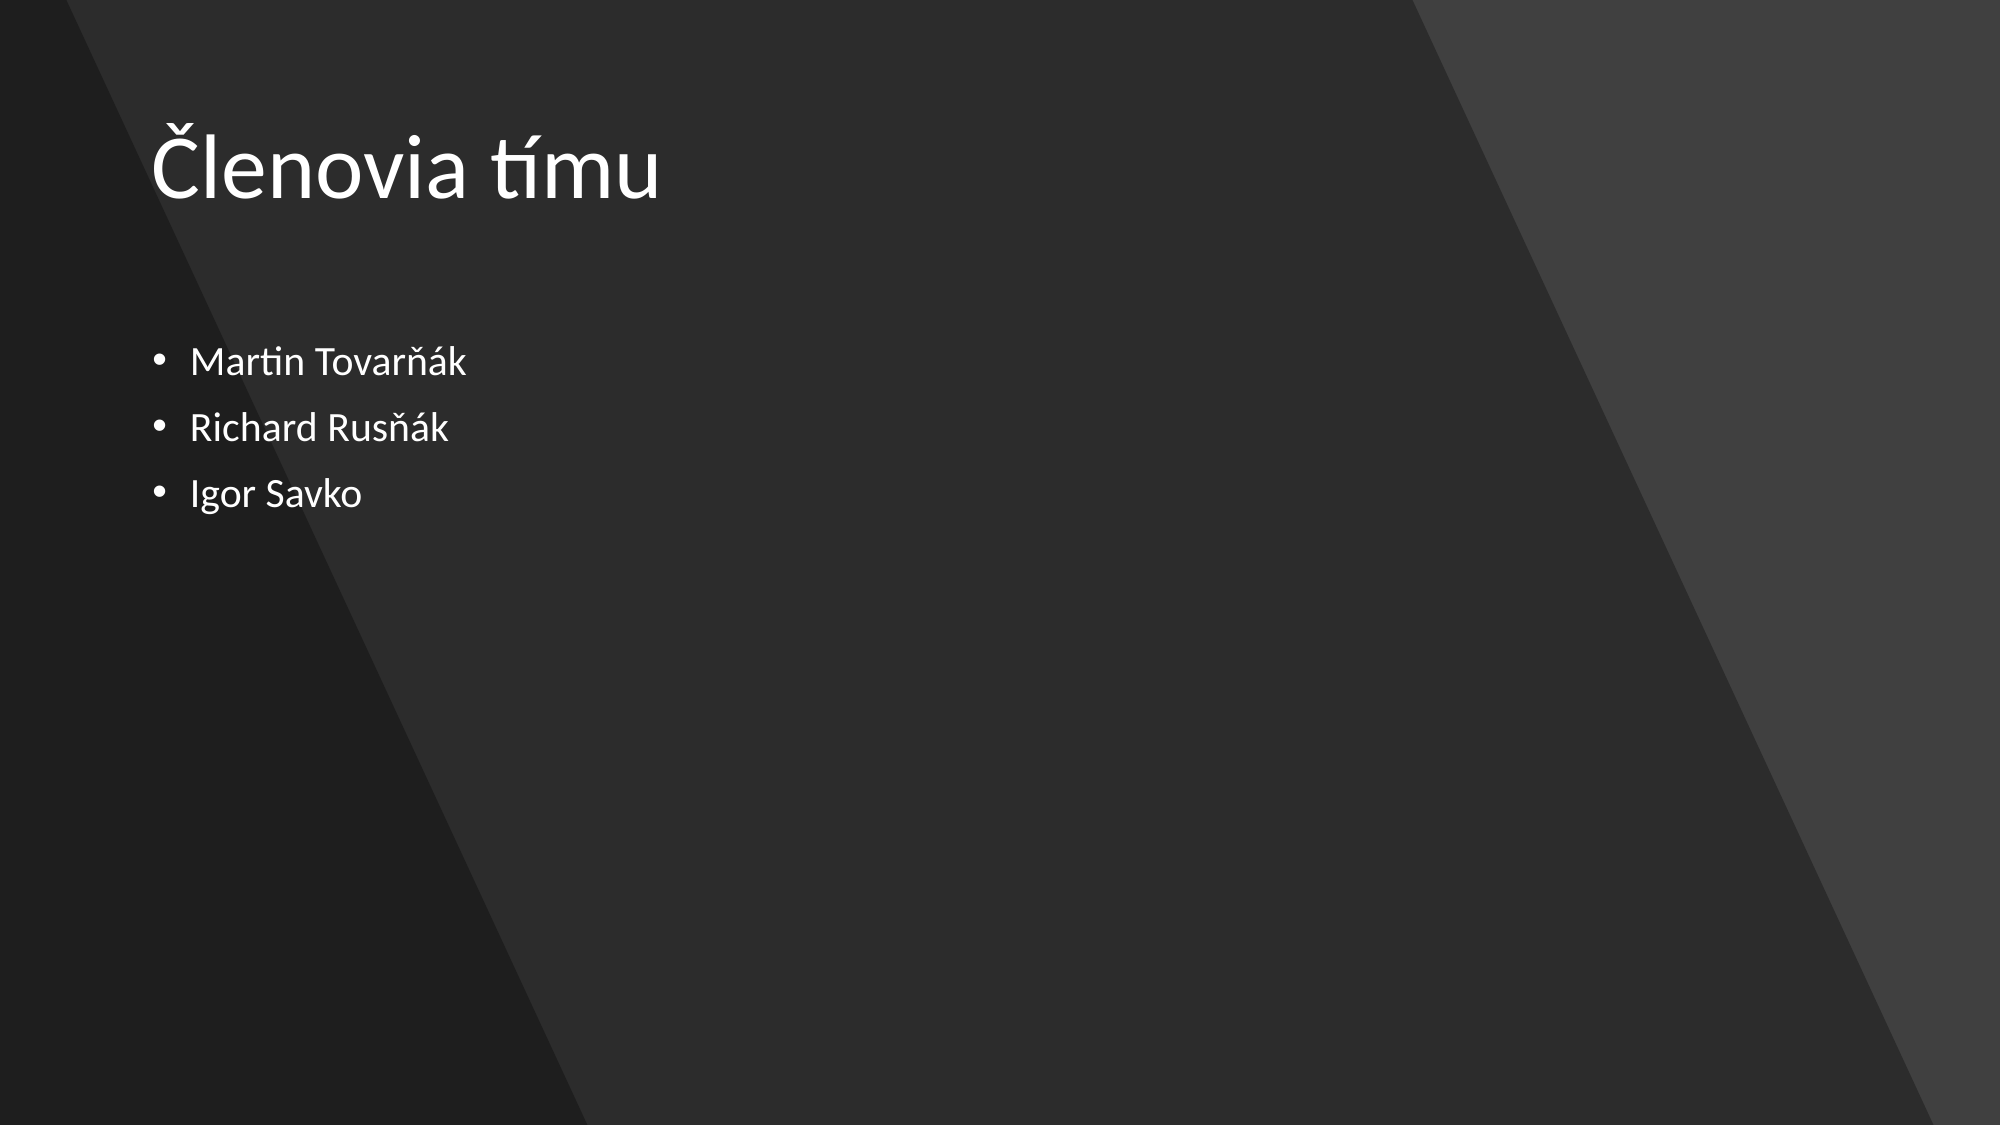

# Členovia tímu
Martin Tovarňák
Richard Rusňák
Igor Savko